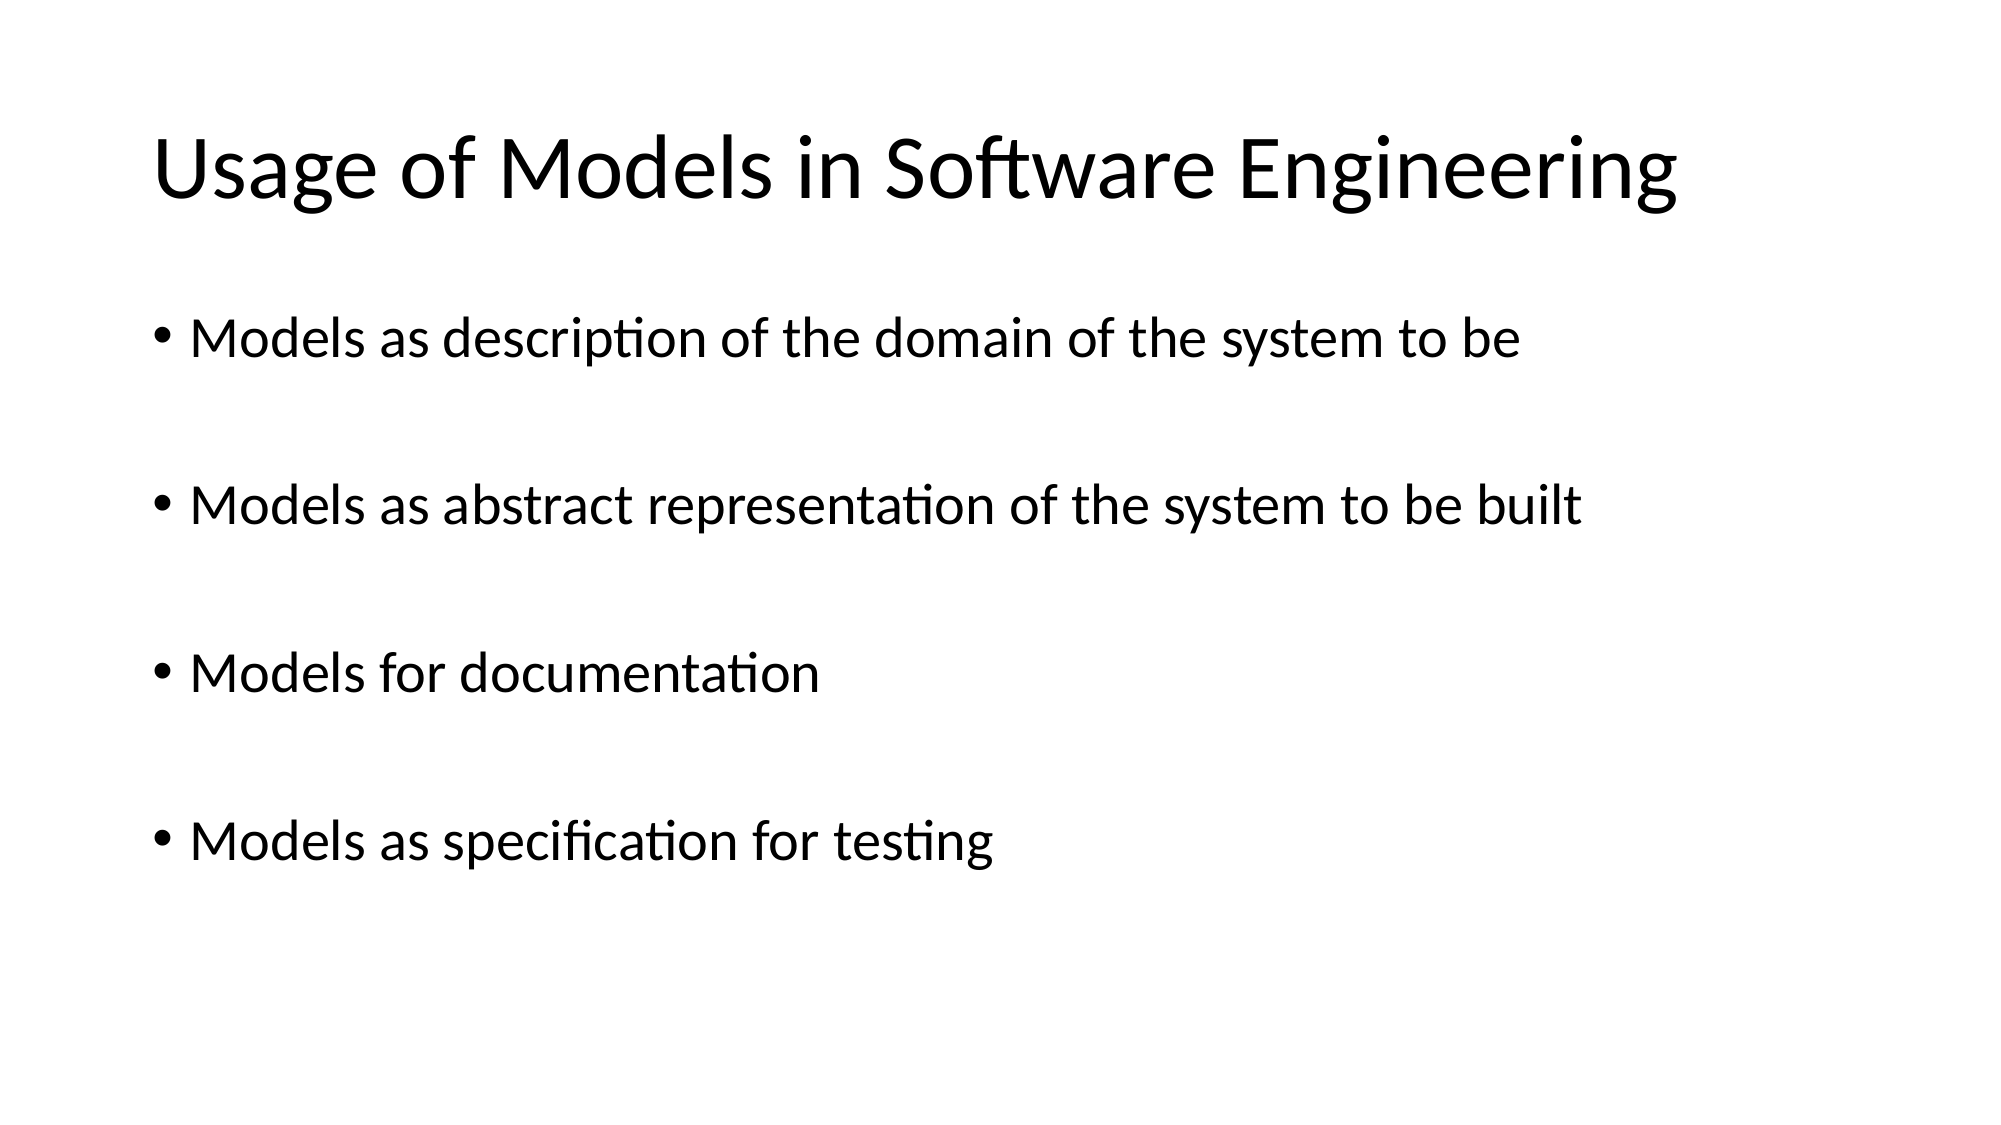

# Usage of Models in Software Engineering
Models as description of the domain of the system to be

Models as abstract representation of the system to be built

Models for documentation

Models as specification for testing